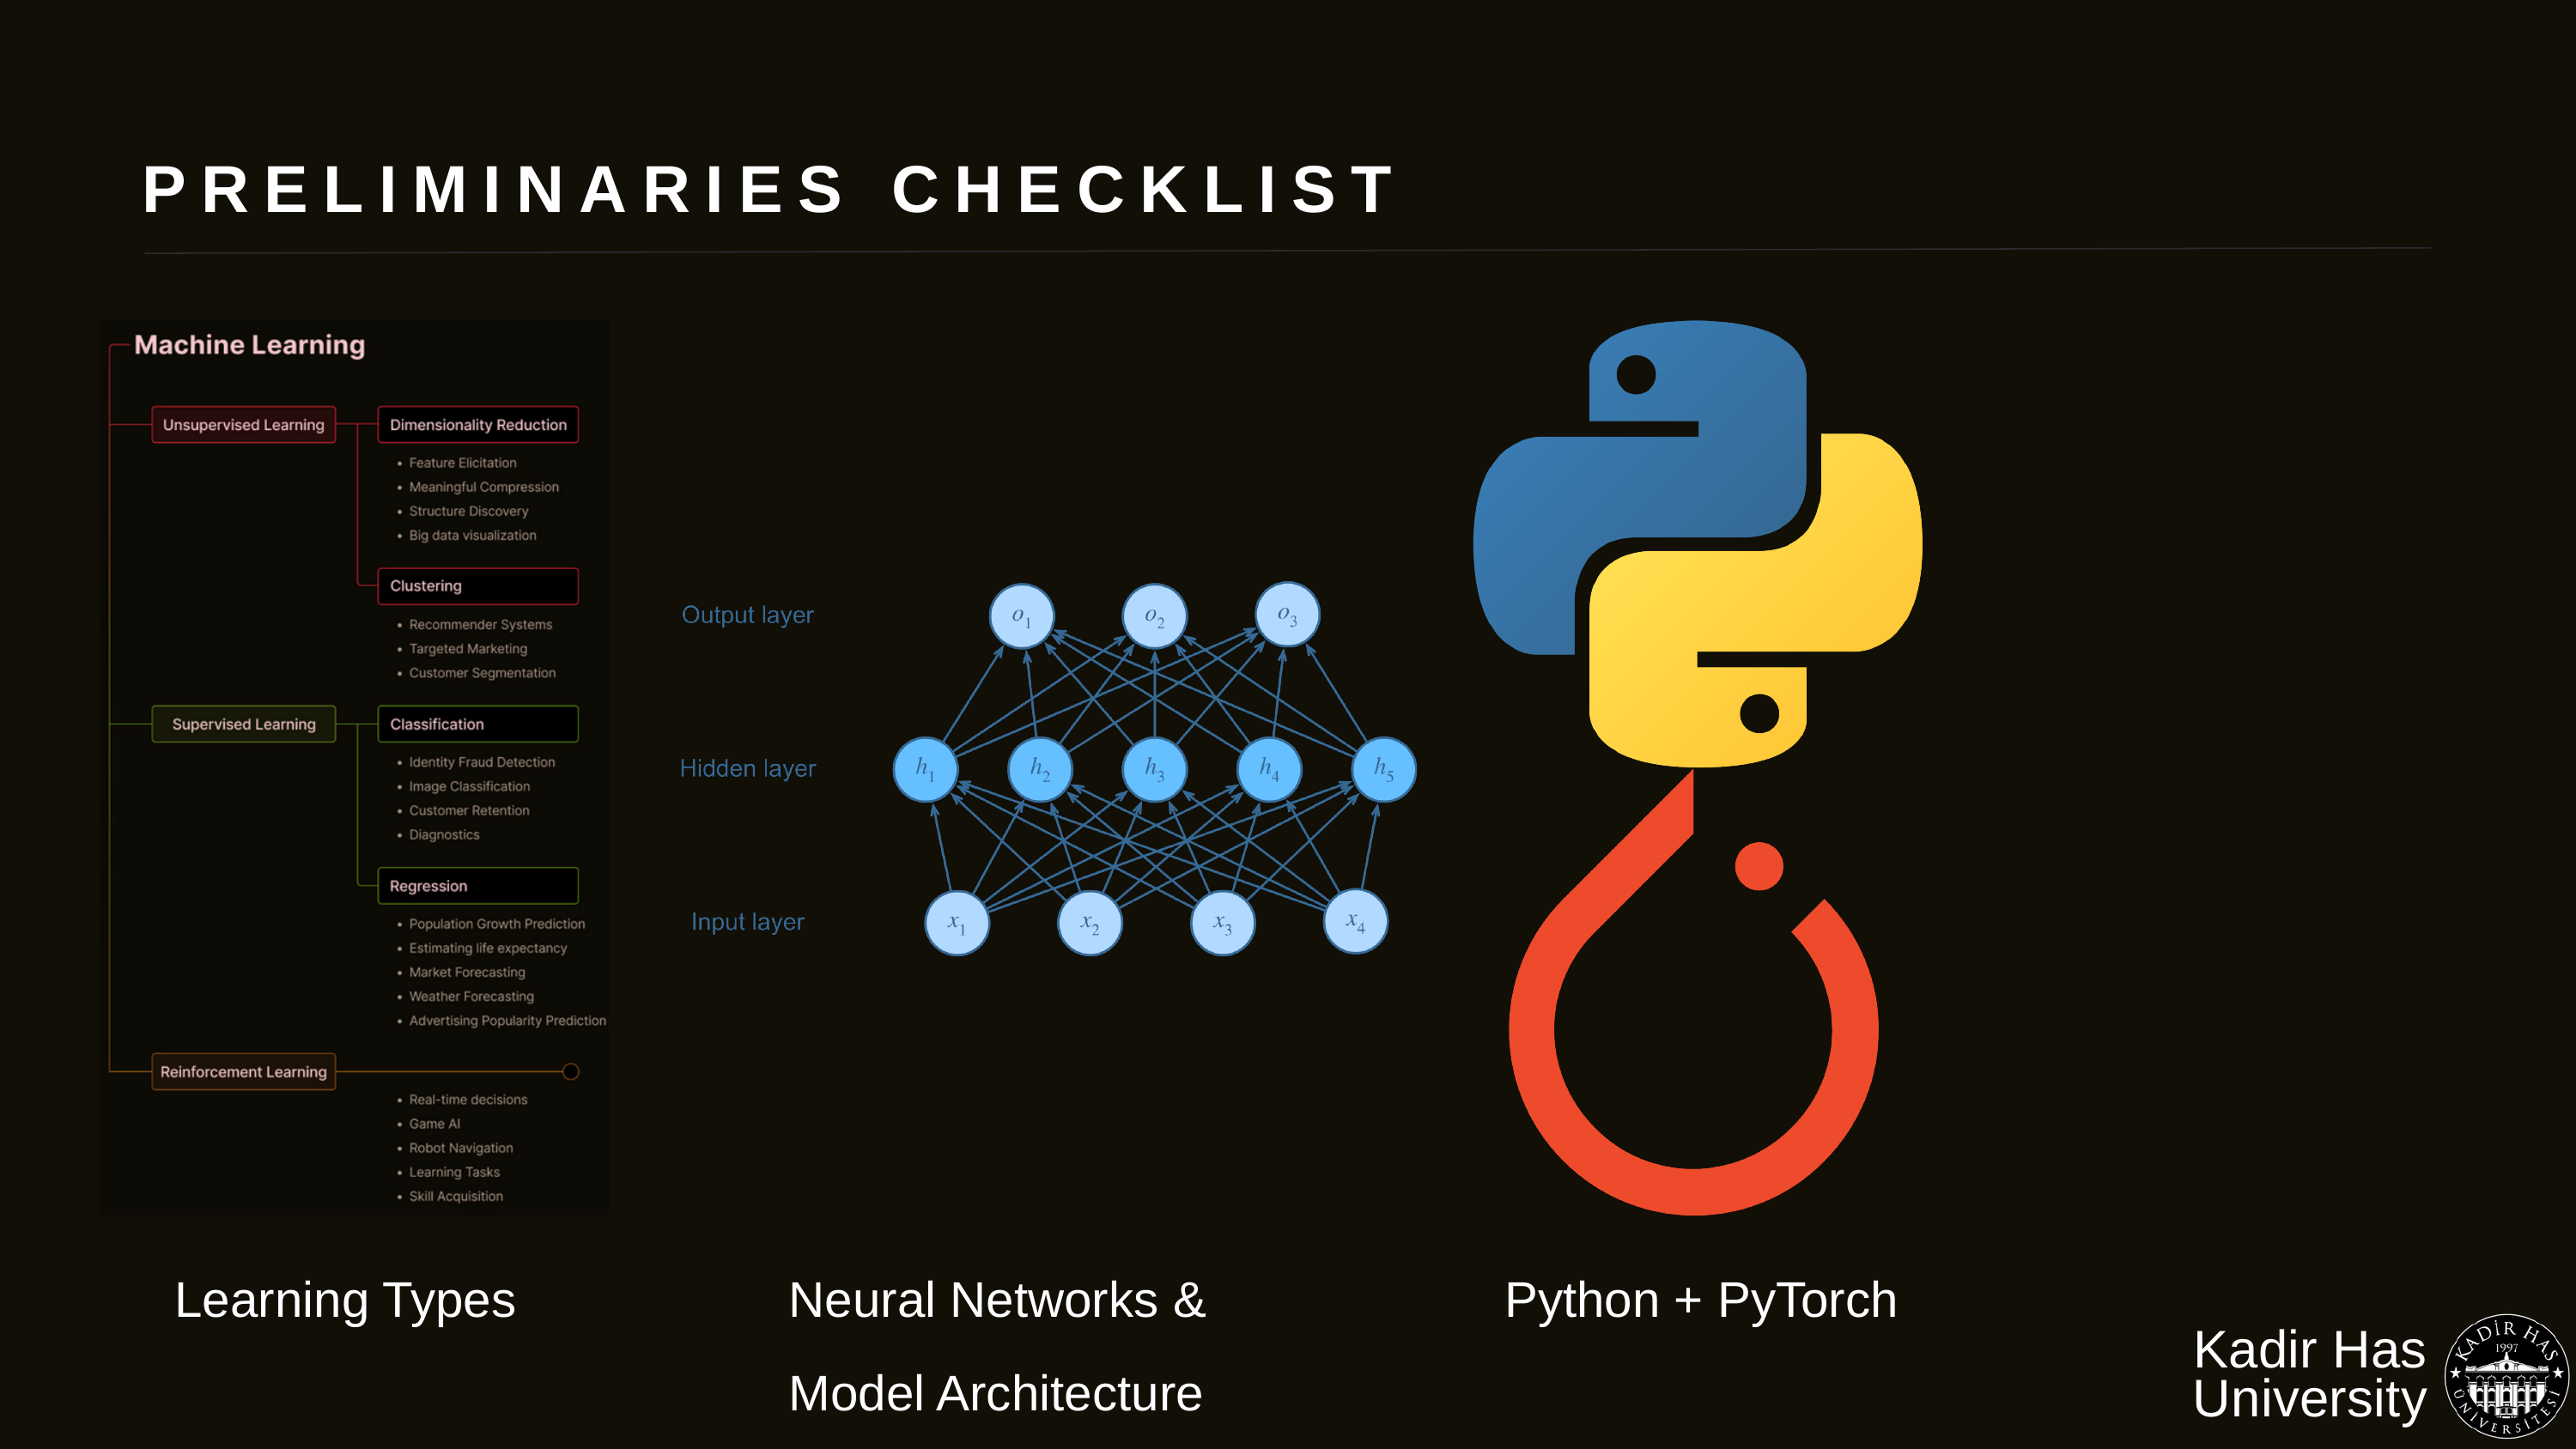

PRELIMINARIES CHECKLIST

Learning Types
Neural Networks &
Model Architecture
Python + PyTorch

Kadir Has
University